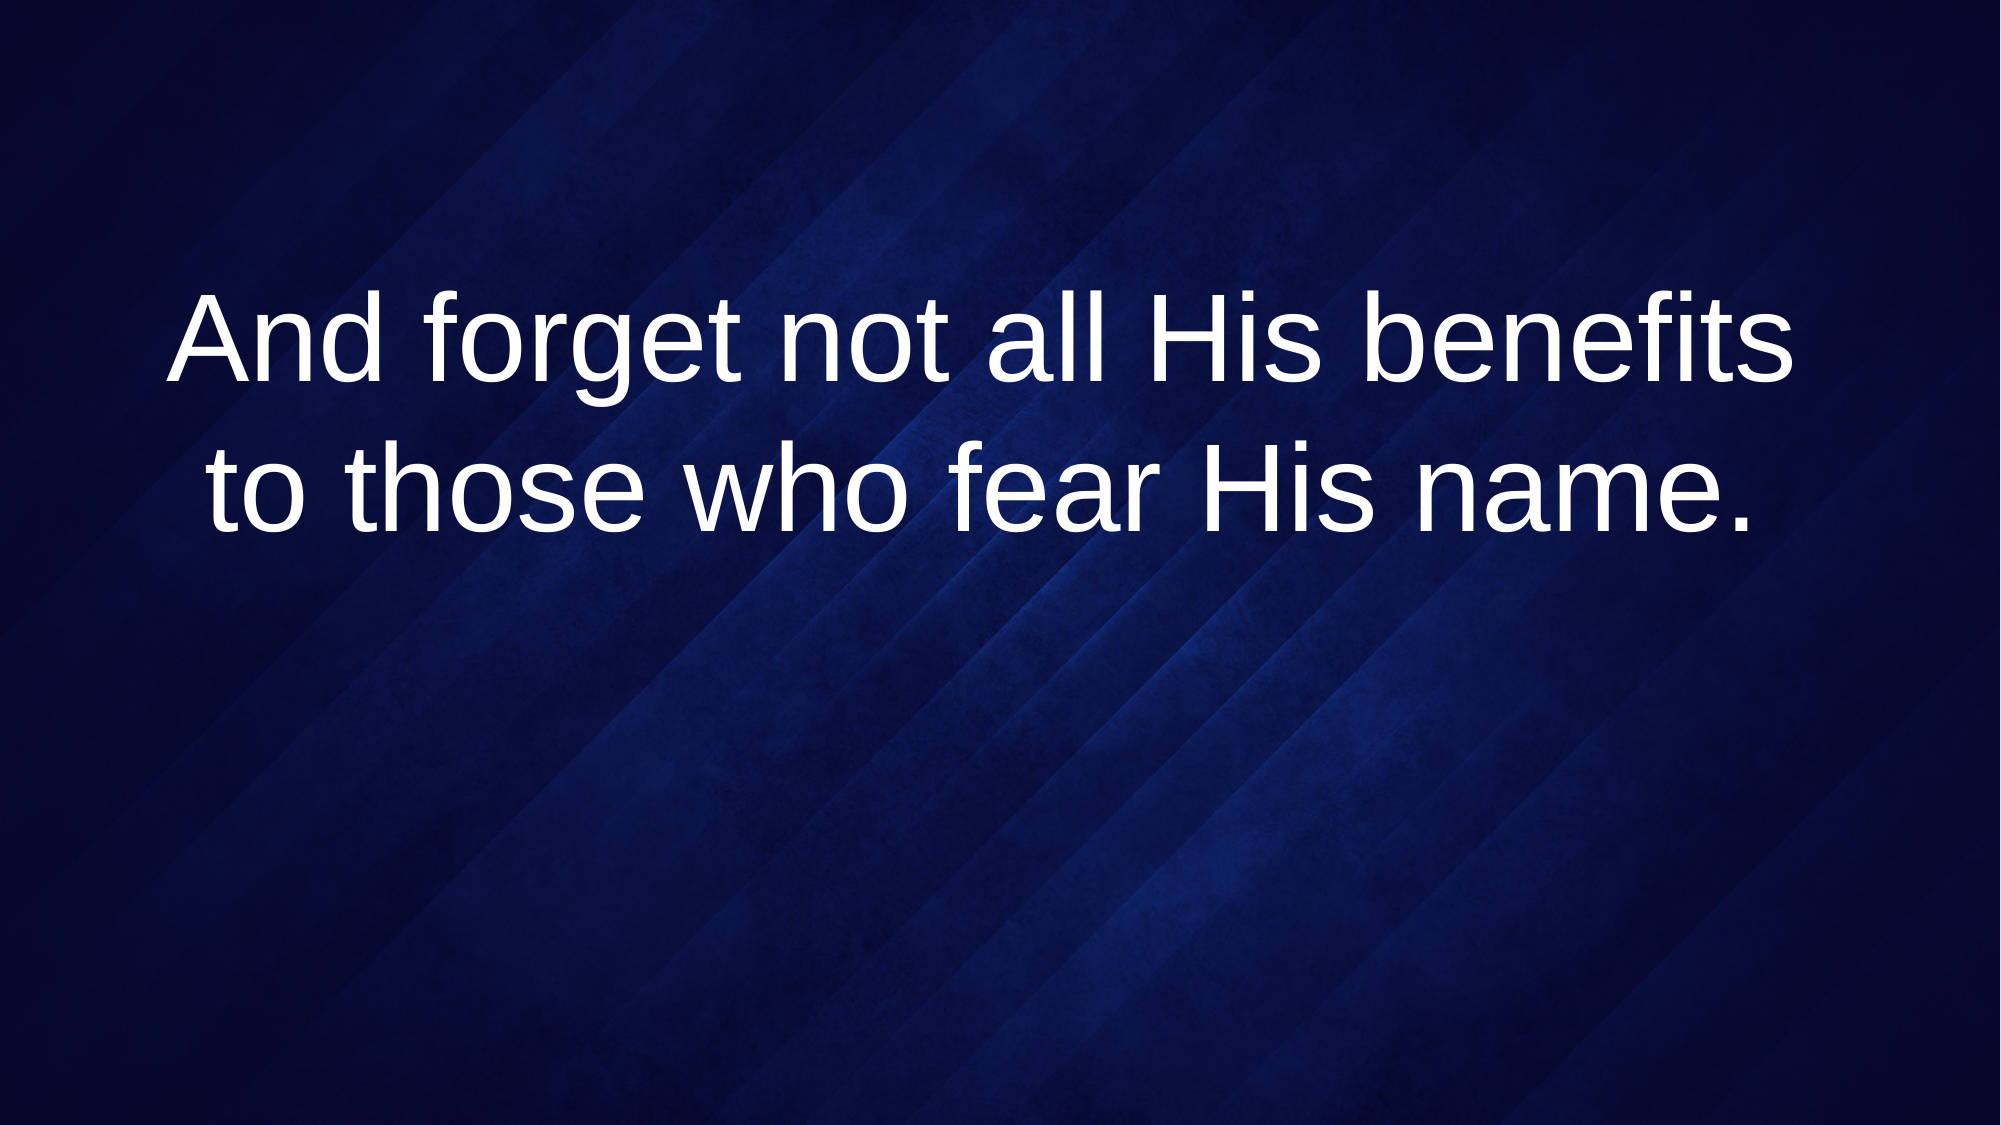

# And forget not all His benefits to those who fear His name.